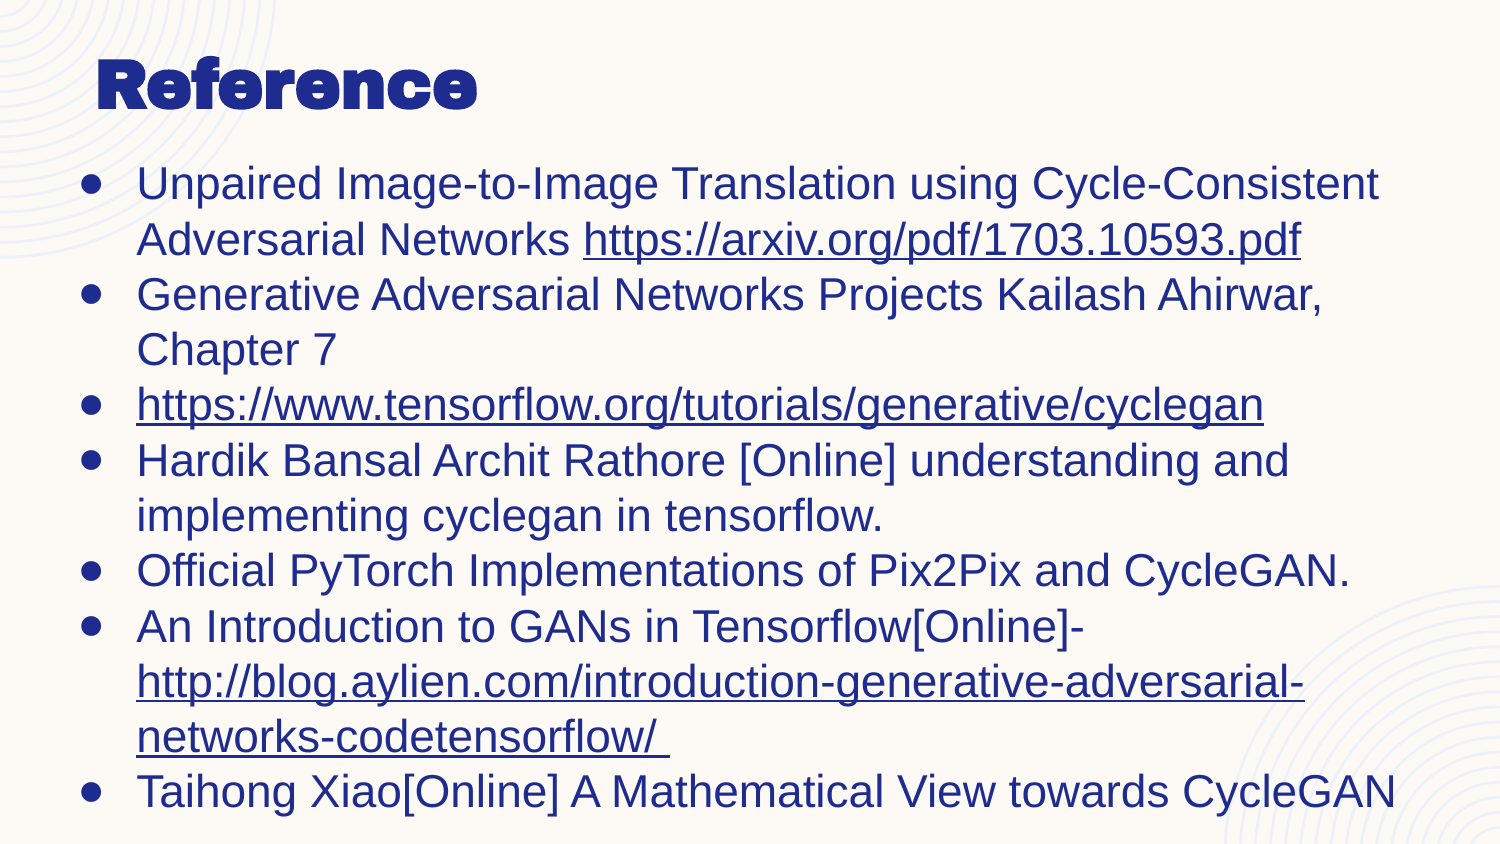

Reference
Unpaired Image-to-Image Translation using Cycle-Consistent Adversarial Networks https://arxiv.org/pdf/1703.10593.pdf
Generative Adversarial Networks Projects Kailash Ahirwar, Chapter 7
https://www.tensorflow.org/tutorials/generative/cyclegan
Hardik Bansal Archit Rathore [Online] understanding and implementing cyclegan in tensorflow.
Official PyTorch Implementations of Pix2Pix and CycleGAN.
An Introduction to GANs in Tensorflow[Online]- http://blog.aylien.com/introduction-generative-adversarial-networks-codetensorflow/
Taihong Xiao[Online] A Mathematical View towards CycleGAN